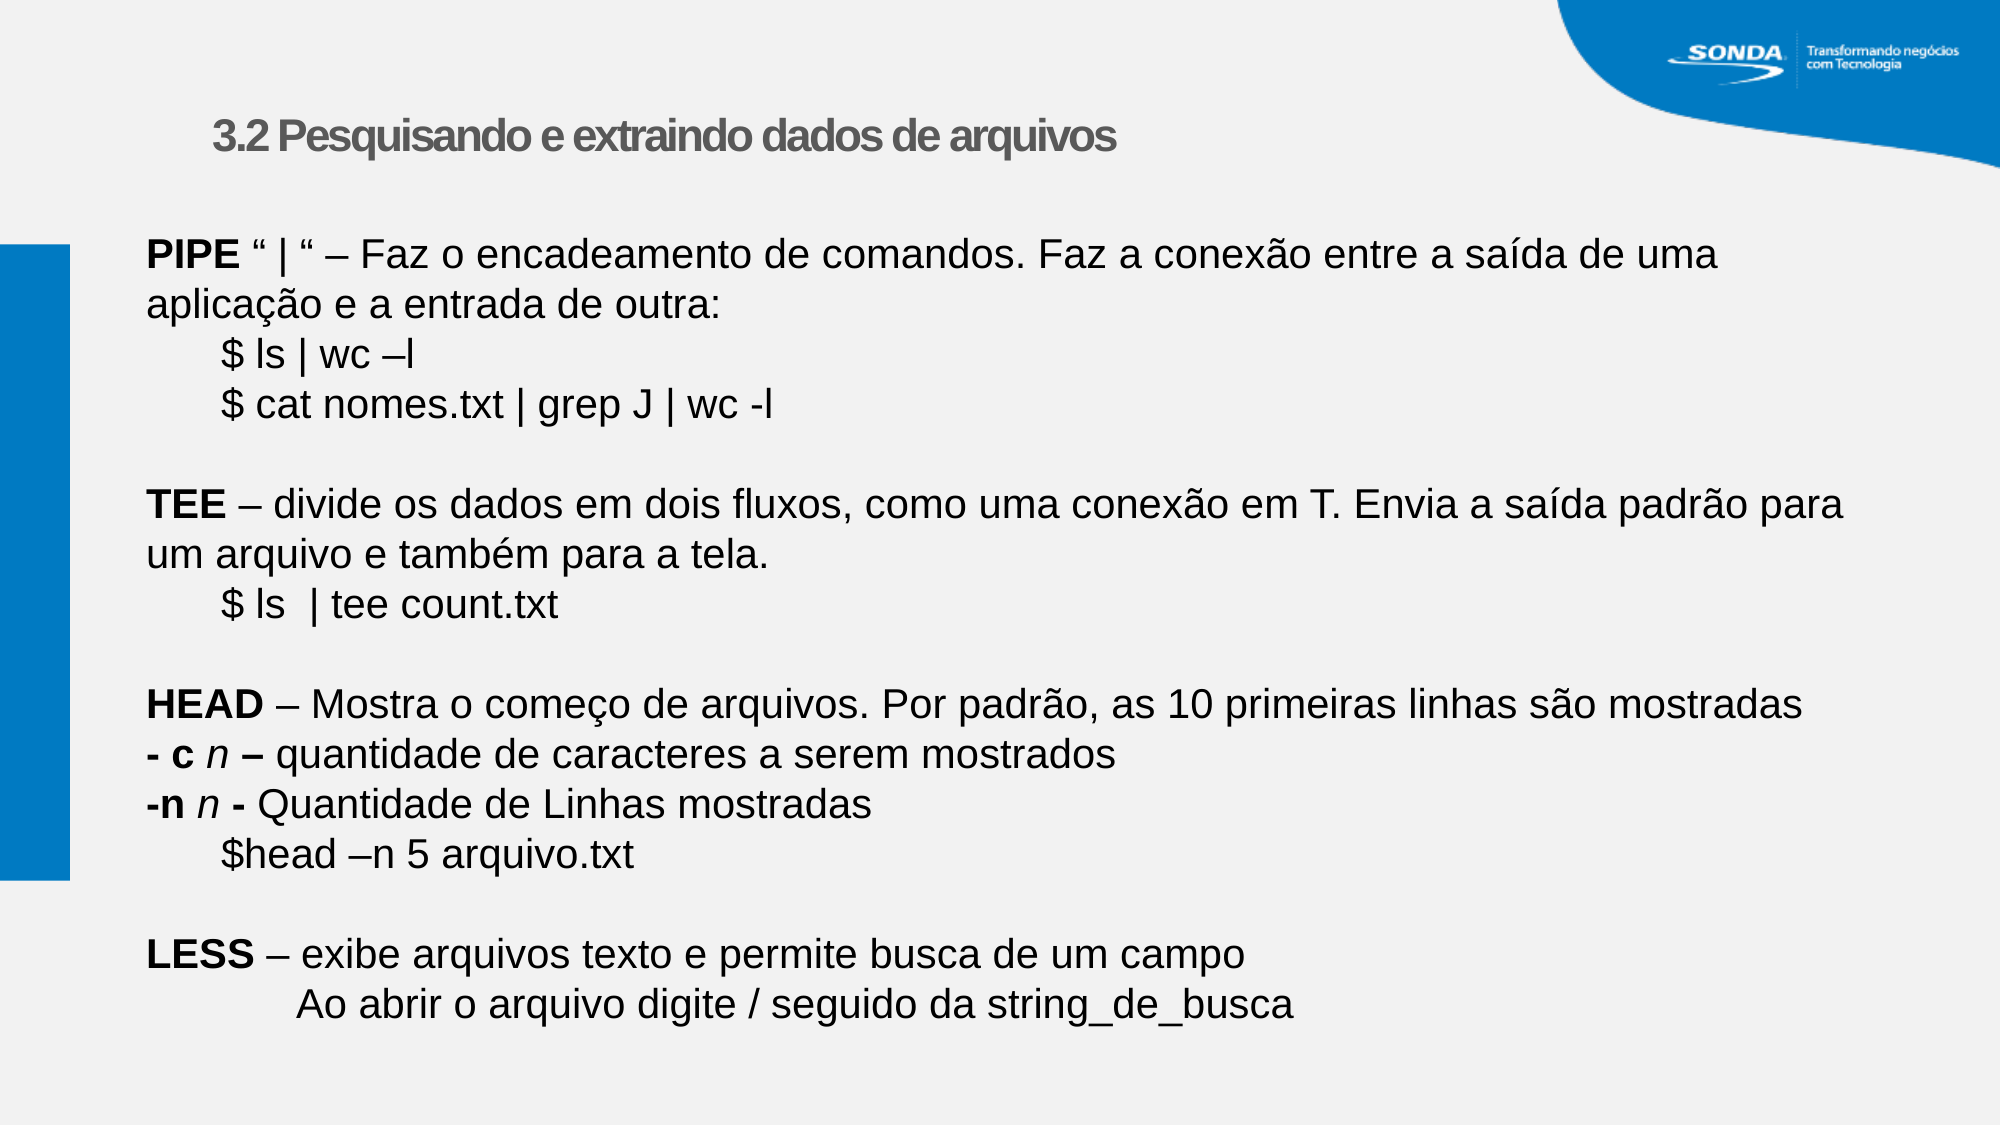

3.2 Pesquisando e extraindo dados de arquivos

PIPE “ | “ – Faz o encadeamento de comandos. Faz a conexão entre a saída de uma aplicação e a entrada de outra:
$ ls | wc –l
$ cat nomes.txt | grep J | wc -l

TEE – divide os dados em dois fluxos, como uma conexão em T. Envia a saída padrão para um arquivo e também para a tela.
$ ls  | tee count.txt

HEAD – Mostra o começo de arquivos. Por padrão, as 10 primeiras linhas são mostradas
- c n – quantidade de caracteres a serem mostrados
-n n - Quantidade de Linhas mostradas
$head –n 5 arquivo.txt

LESS – exibe arquivos texto e permite busca de um campo
	Ao abrir o arquivo digite / seguido da string_de_busca